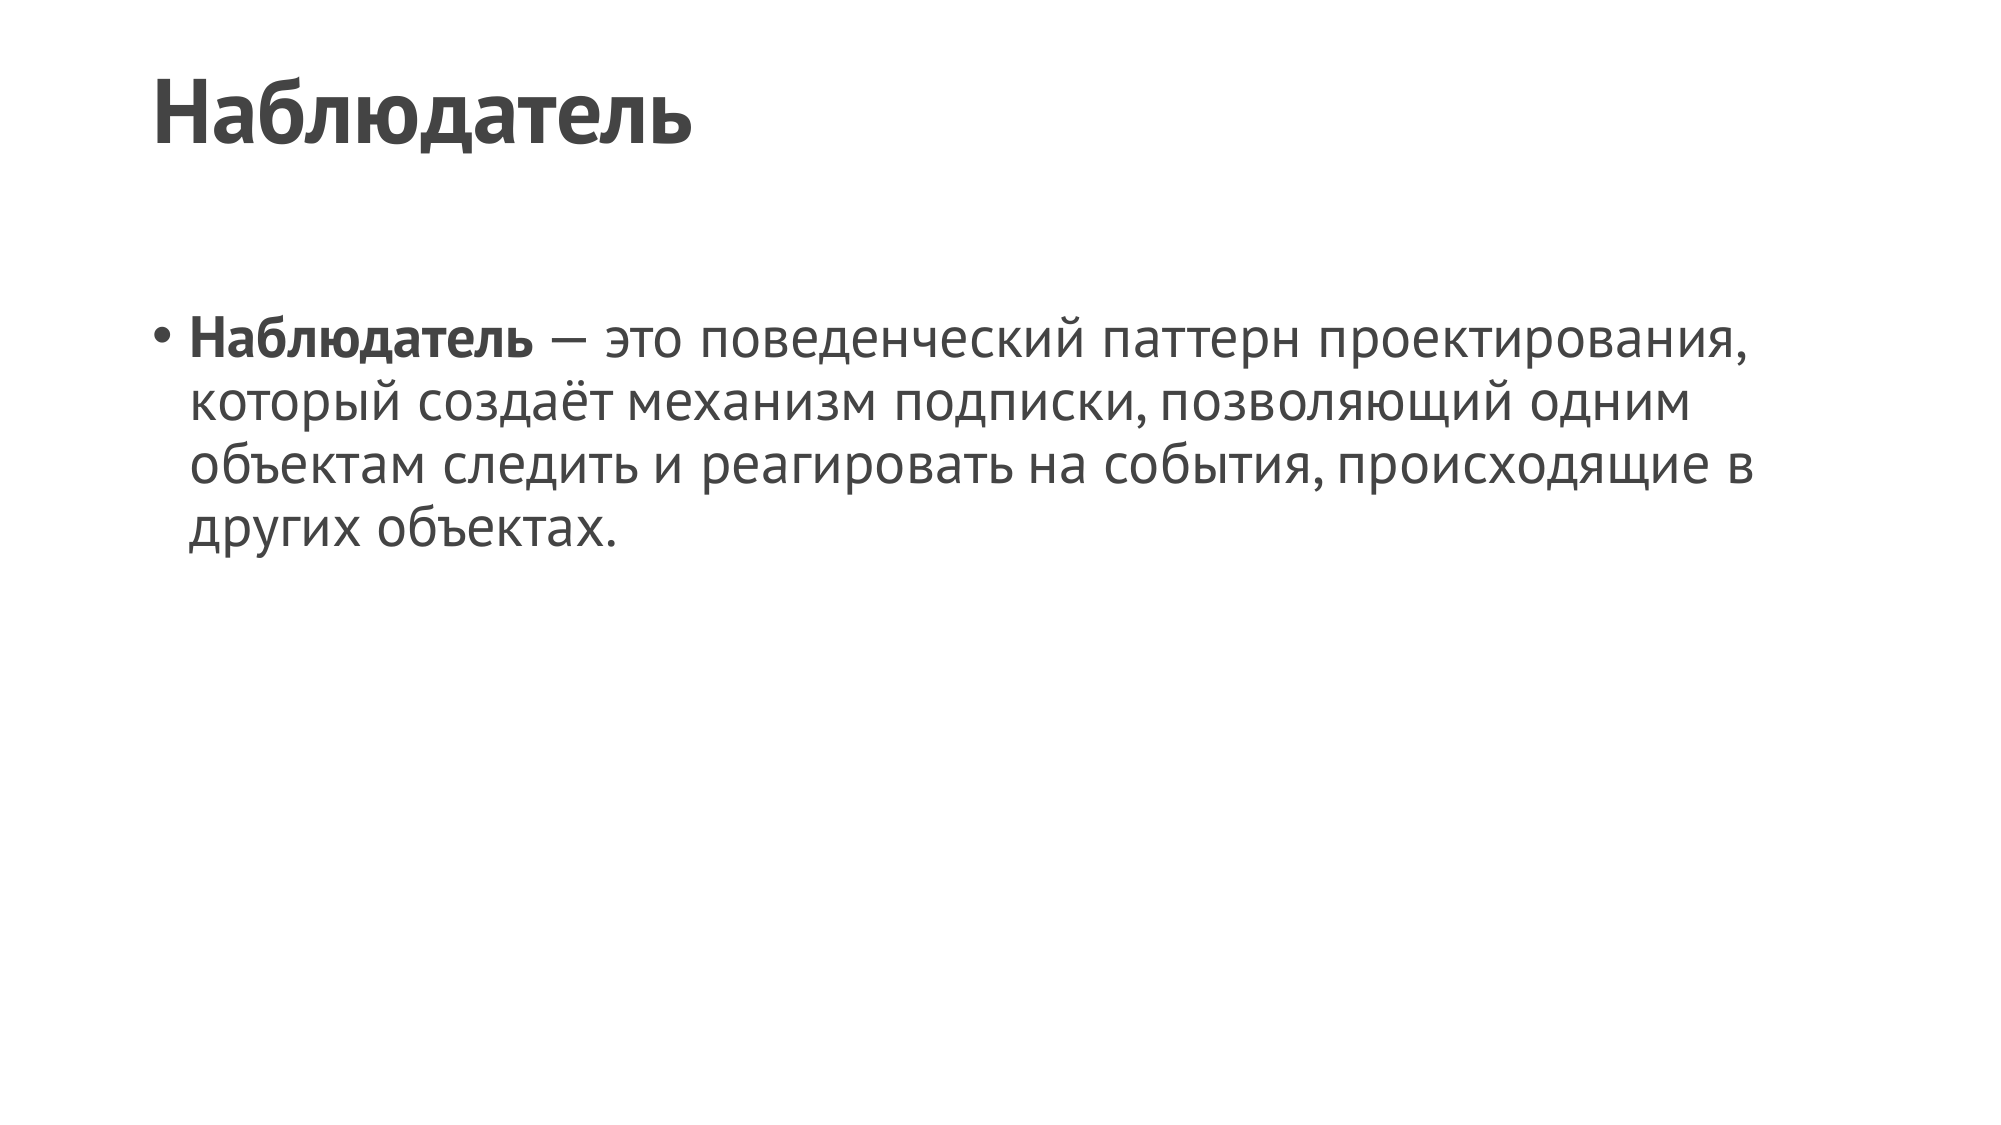

# Наблюдатель
Наблюдатель — это поведенческий паттерн проектирования, который создаёт механизм подписки, позволяющий одним объектам следить и реагировать на события, происходящие в других объектах.